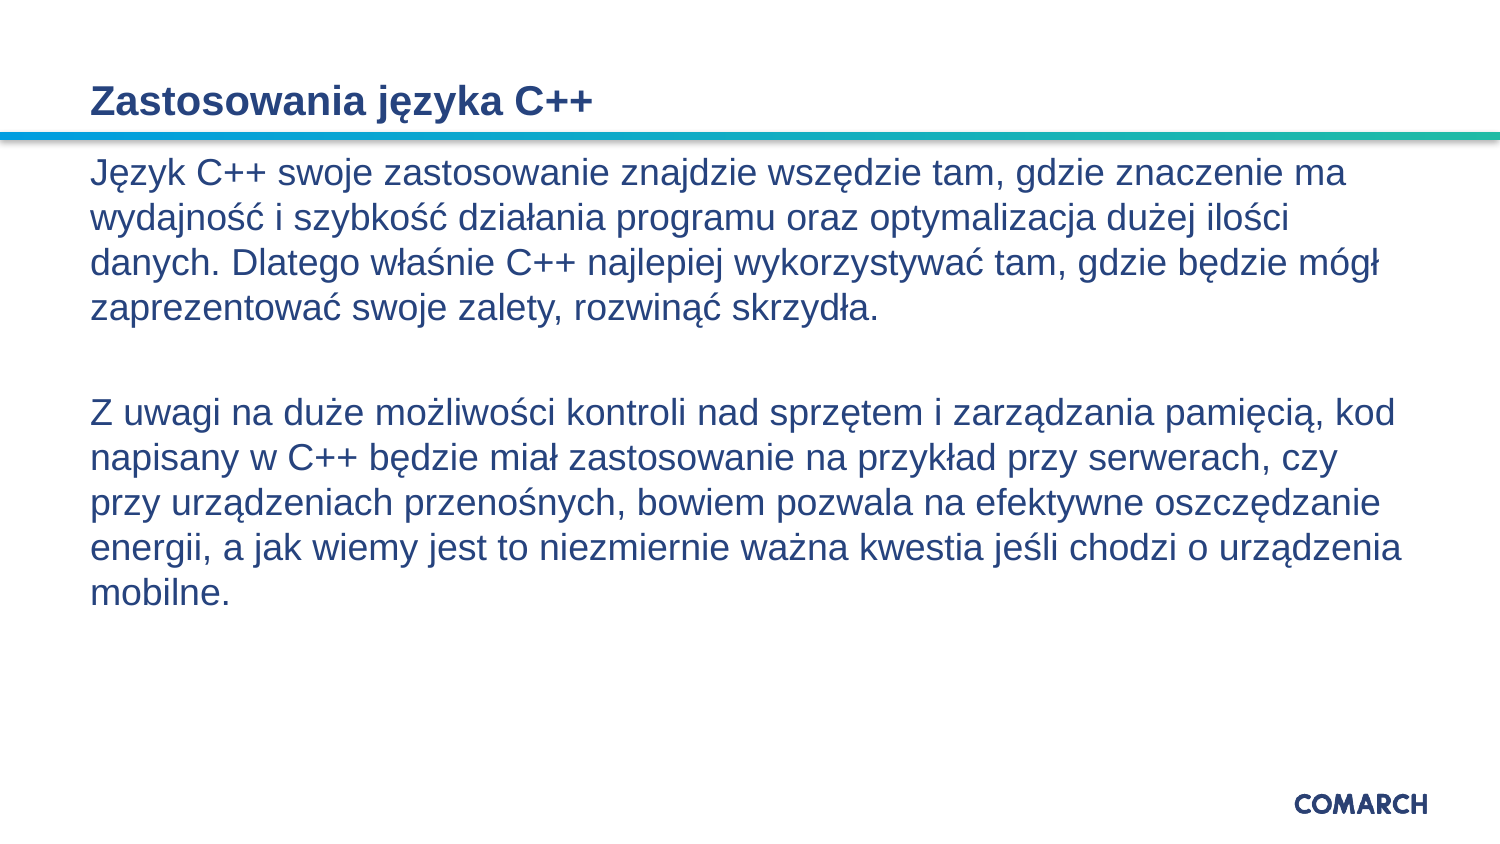

# Zastosowania języka C++
Język C++ swoje zastosowanie znajdzie wszędzie tam, gdzie znaczenie ma wydajność i szybkość działania programu oraz optymalizacja dużej ilości danych. Dlatego właśnie C++ najlepiej wykorzystywać tam, gdzie będzie mógł zaprezentować swoje zalety, rozwinąć skrzydła.

Z uwagi na duże możliwości kontroli nad sprzętem i zarządzania pamięcią, kod napisany w C++ będzie miał zastosowanie na przykład przy serwerach, czy przy urządzeniach przenośnych, bowiem pozwala na efektywne oszczędzanie energii, a jak wiemy jest to niezmiernie ważna kwestia jeśli chodzi o urządzenia mobilne.